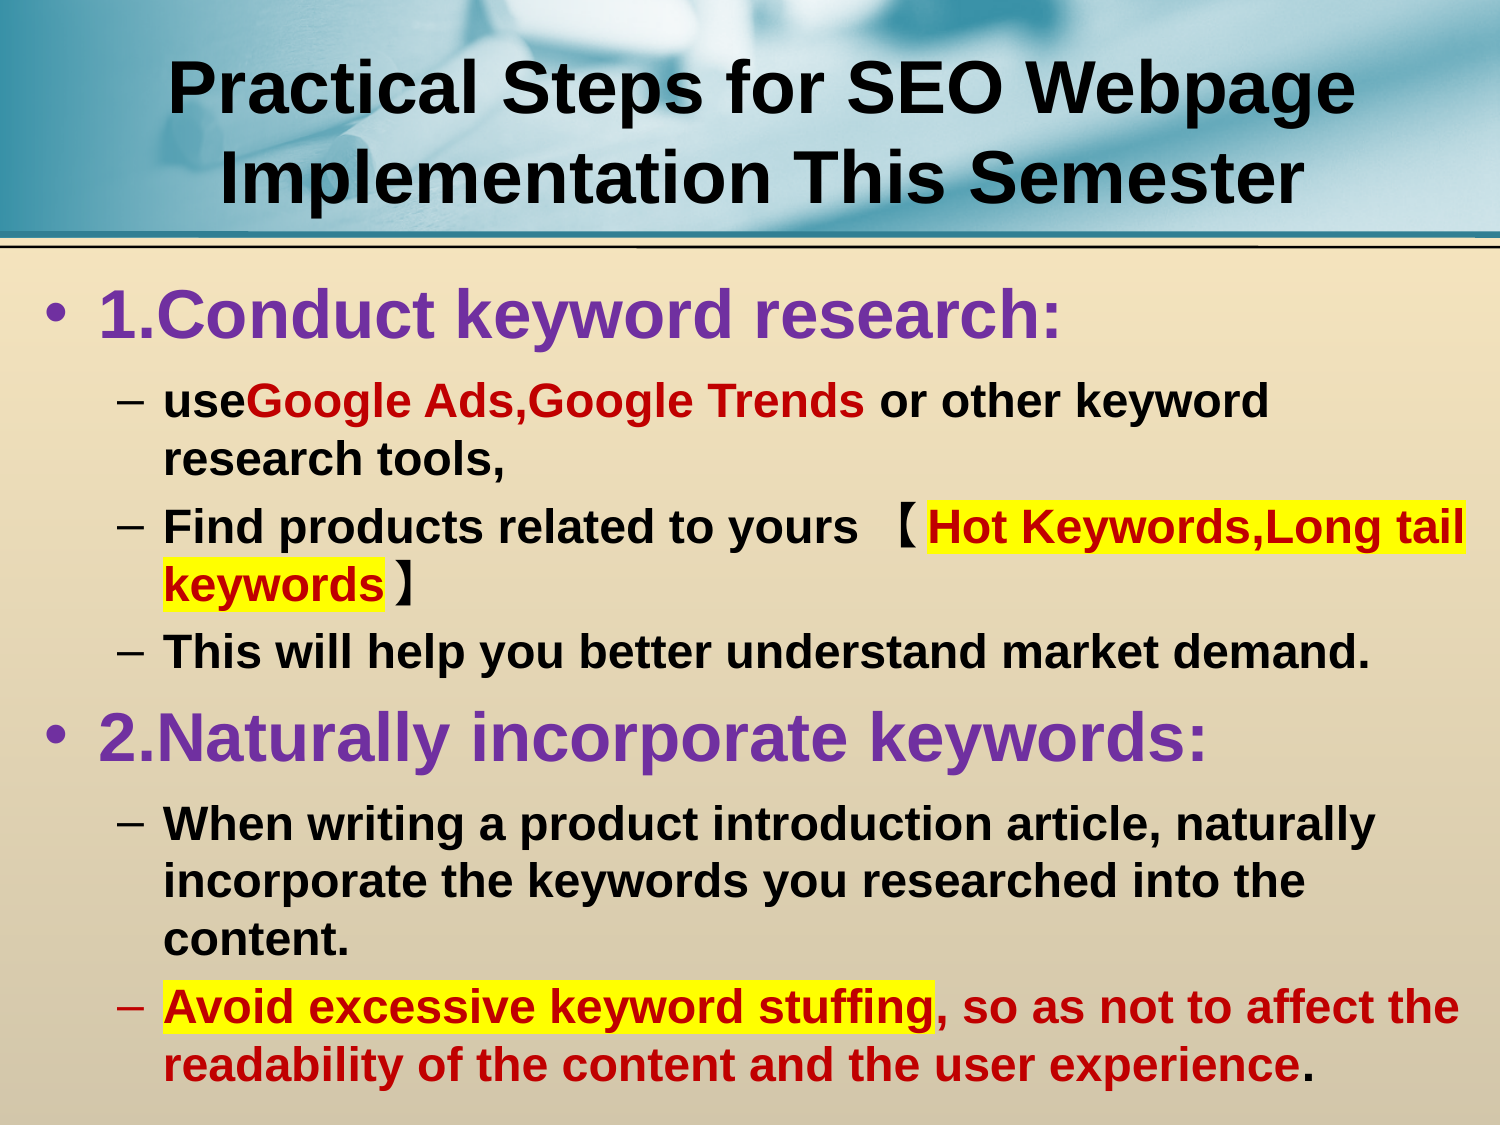

# Practical Steps for SEO Webpage Implementation This Semester
1.Conduct keyword research:
useGoogle Ads,Google Trends or other keyword research tools,
Find products related to yours【Hot Keywords,Long tail keywords】
This will help you better understand market demand.
2.Naturally incorporate keywords:
When writing a product introduction article, naturally incorporate the keywords you researched into the content.
Avoid excessive keyword stuffing, so as not to affect the readability of the content and the user experience.